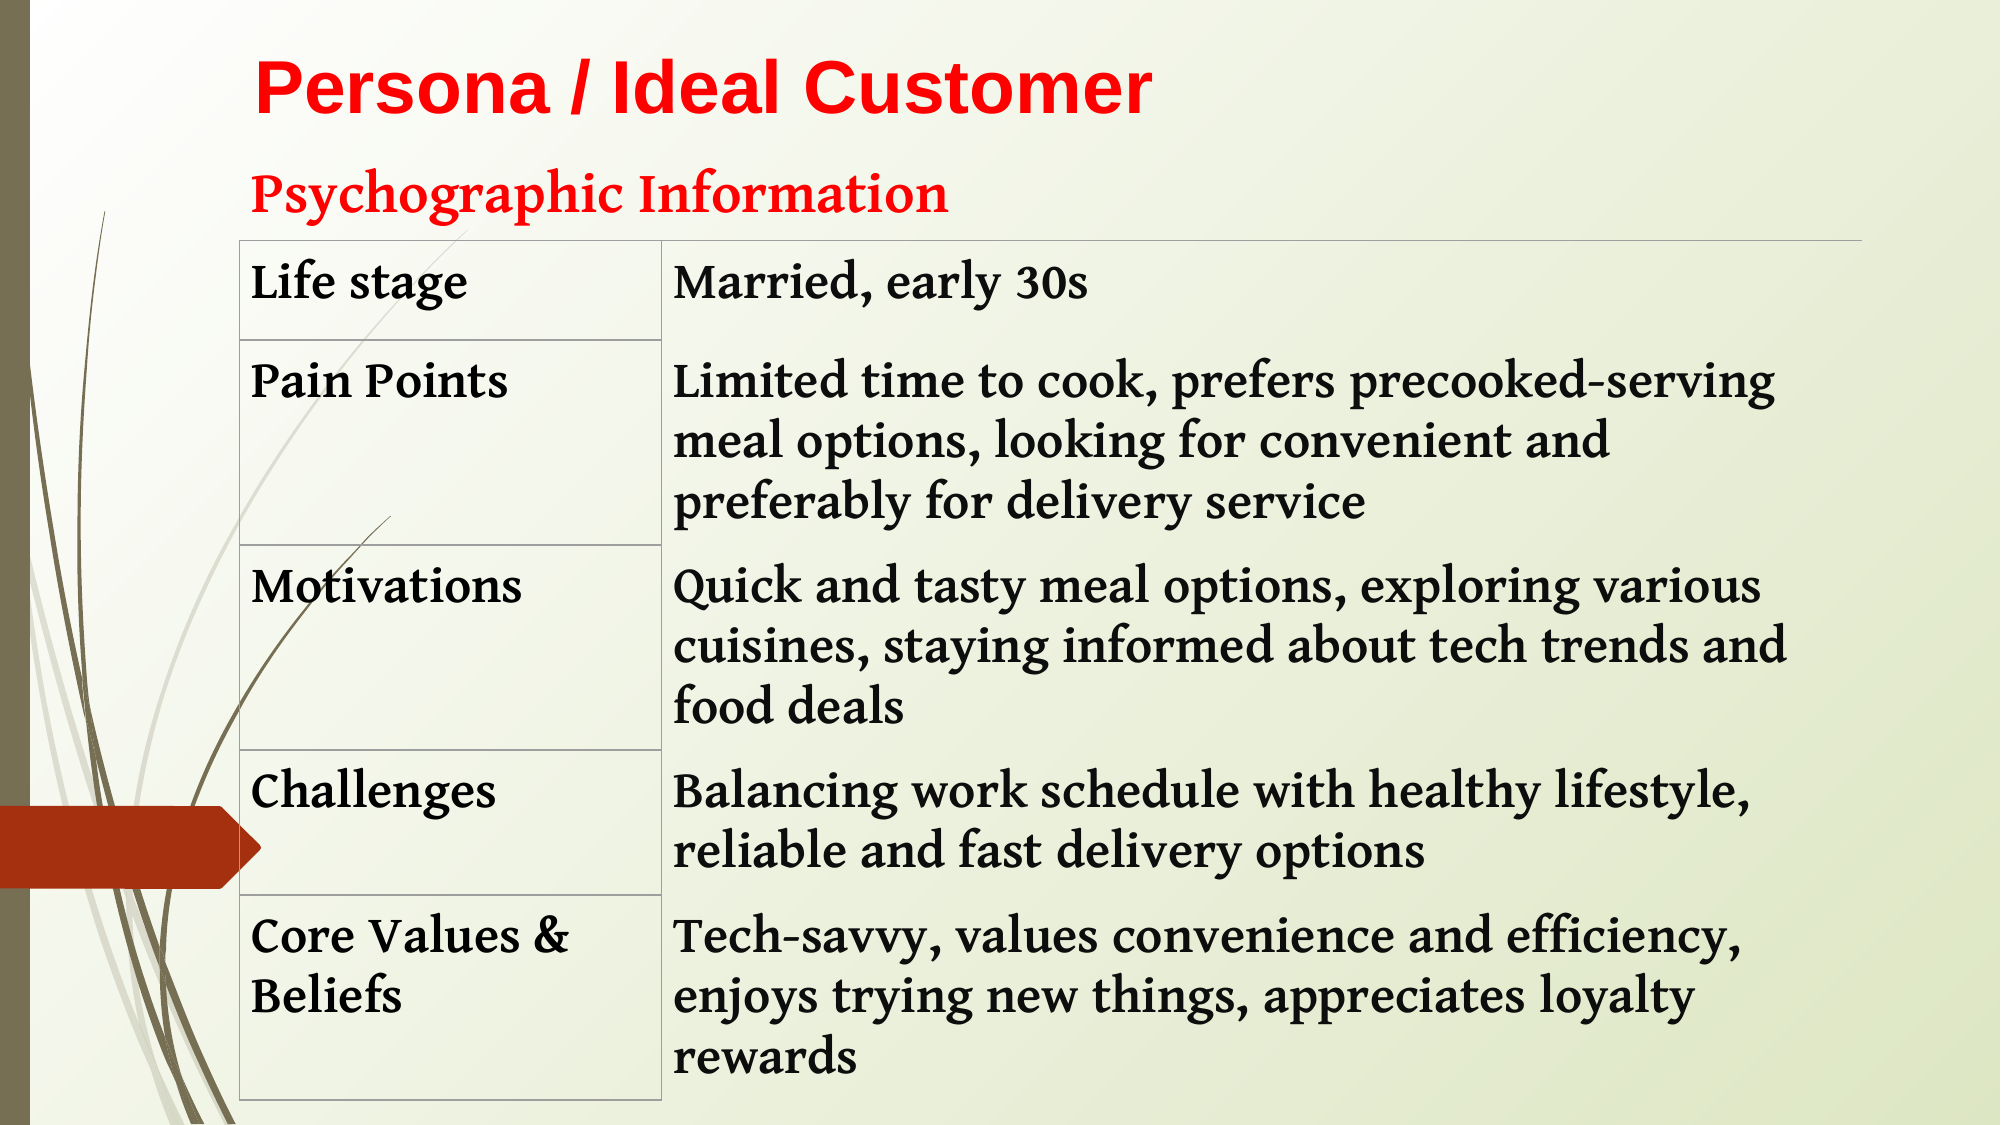

Persona / Ideal Customer
| Psychographic Information |  |
| --- | --- |
| Life stage | Married, early 30s |
| Pain Points | Limited time to cook, prefers precooked-serving meal options, looking for convenient and preferably for delivery service |
| Motivations | Quick and tasty meal options, exploring various cuisines, staying informed about tech trends and food deals |
| Challenges | Balancing work schedule with healthy lifestyle, reliable and fast delivery options |
| Core Values & Beliefs | Tech-savvy, values convenience and efficiency, enjoys trying new things, appreciates loyalty rewards |